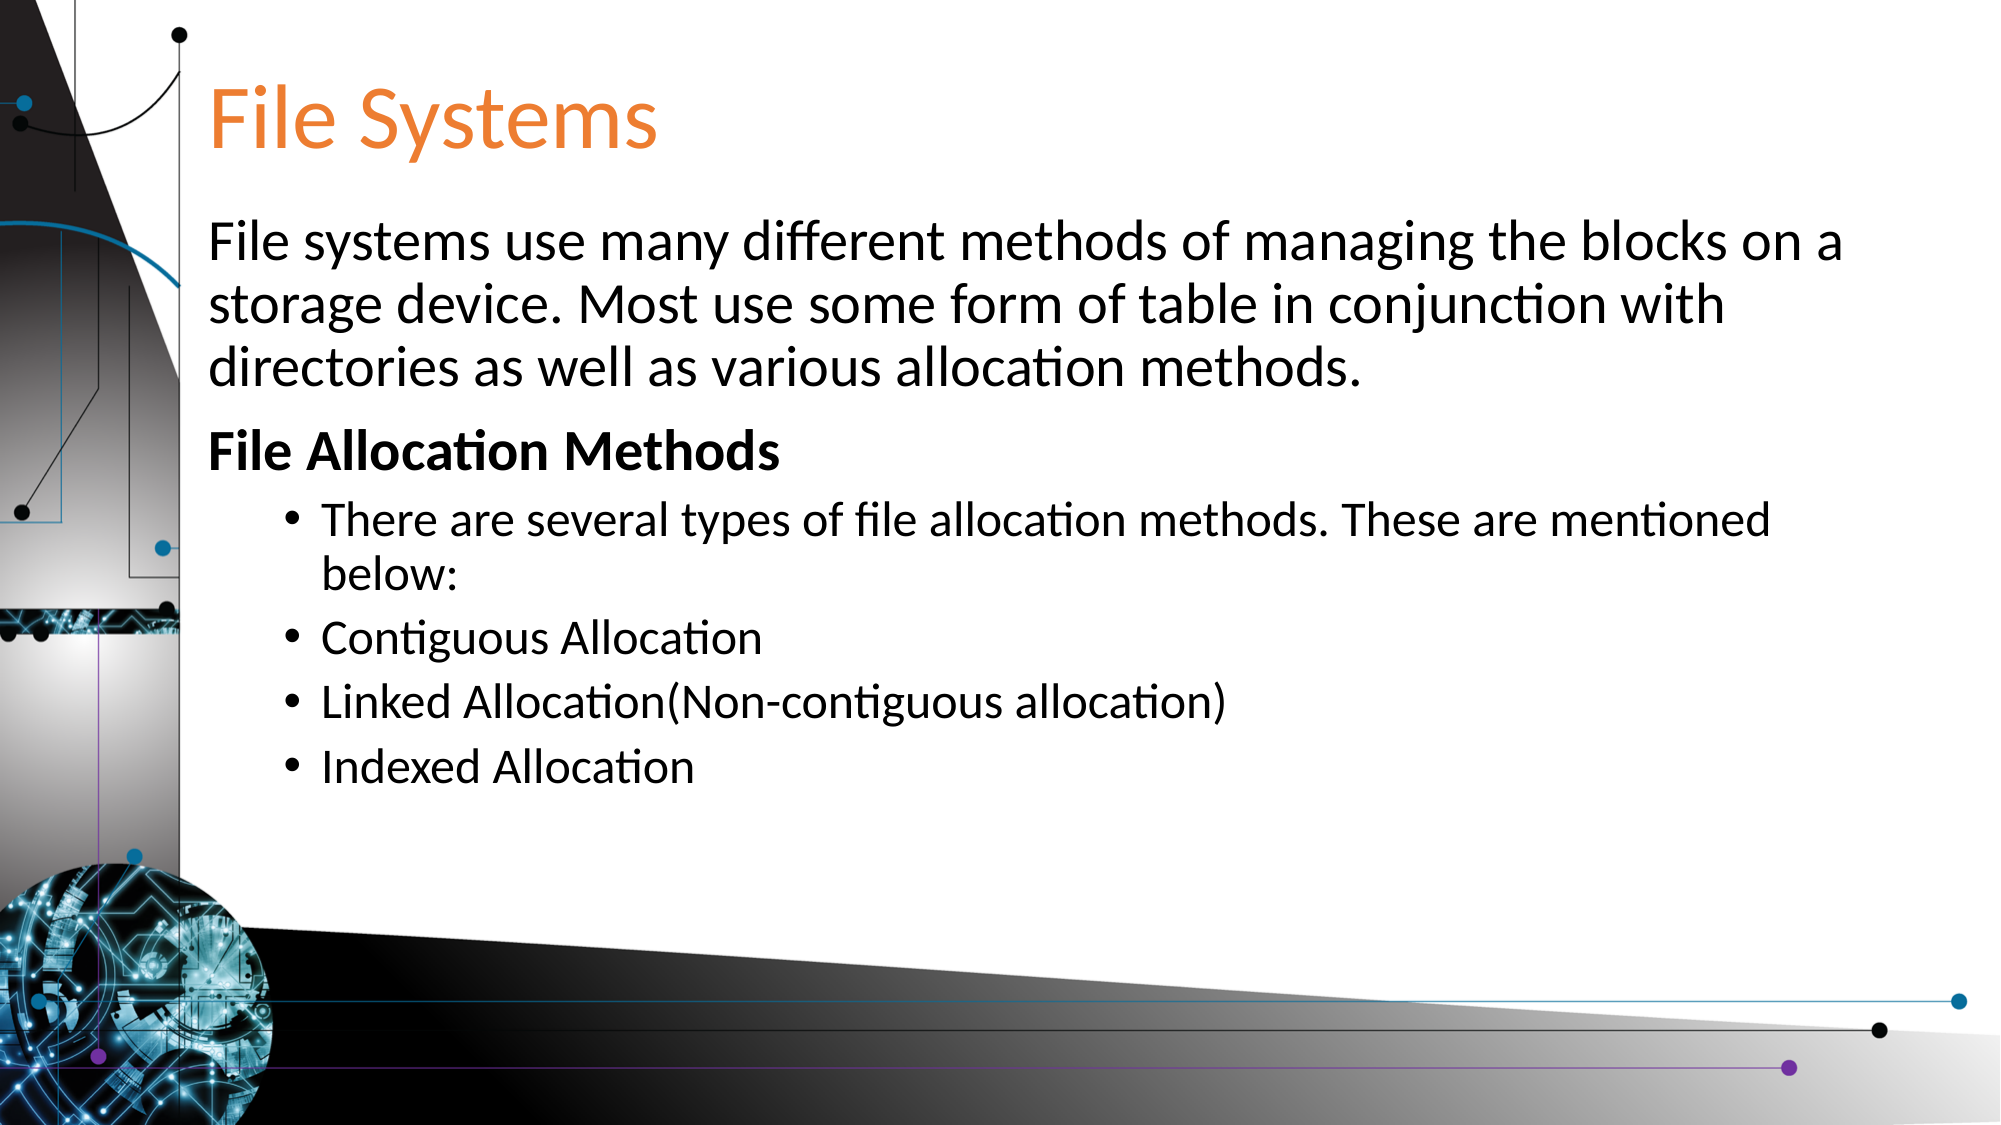

# File Systems
File systems use many different methods of managing the blocks on a storage device. Most use some form of table in conjunction with directories as well as various allocation methods.
File Allocation Methods
There are several types of file allocation methods. These are mentioned below:
Contiguous Allocation
Linked Allocation(Non-contiguous allocation)
Indexed Allocation